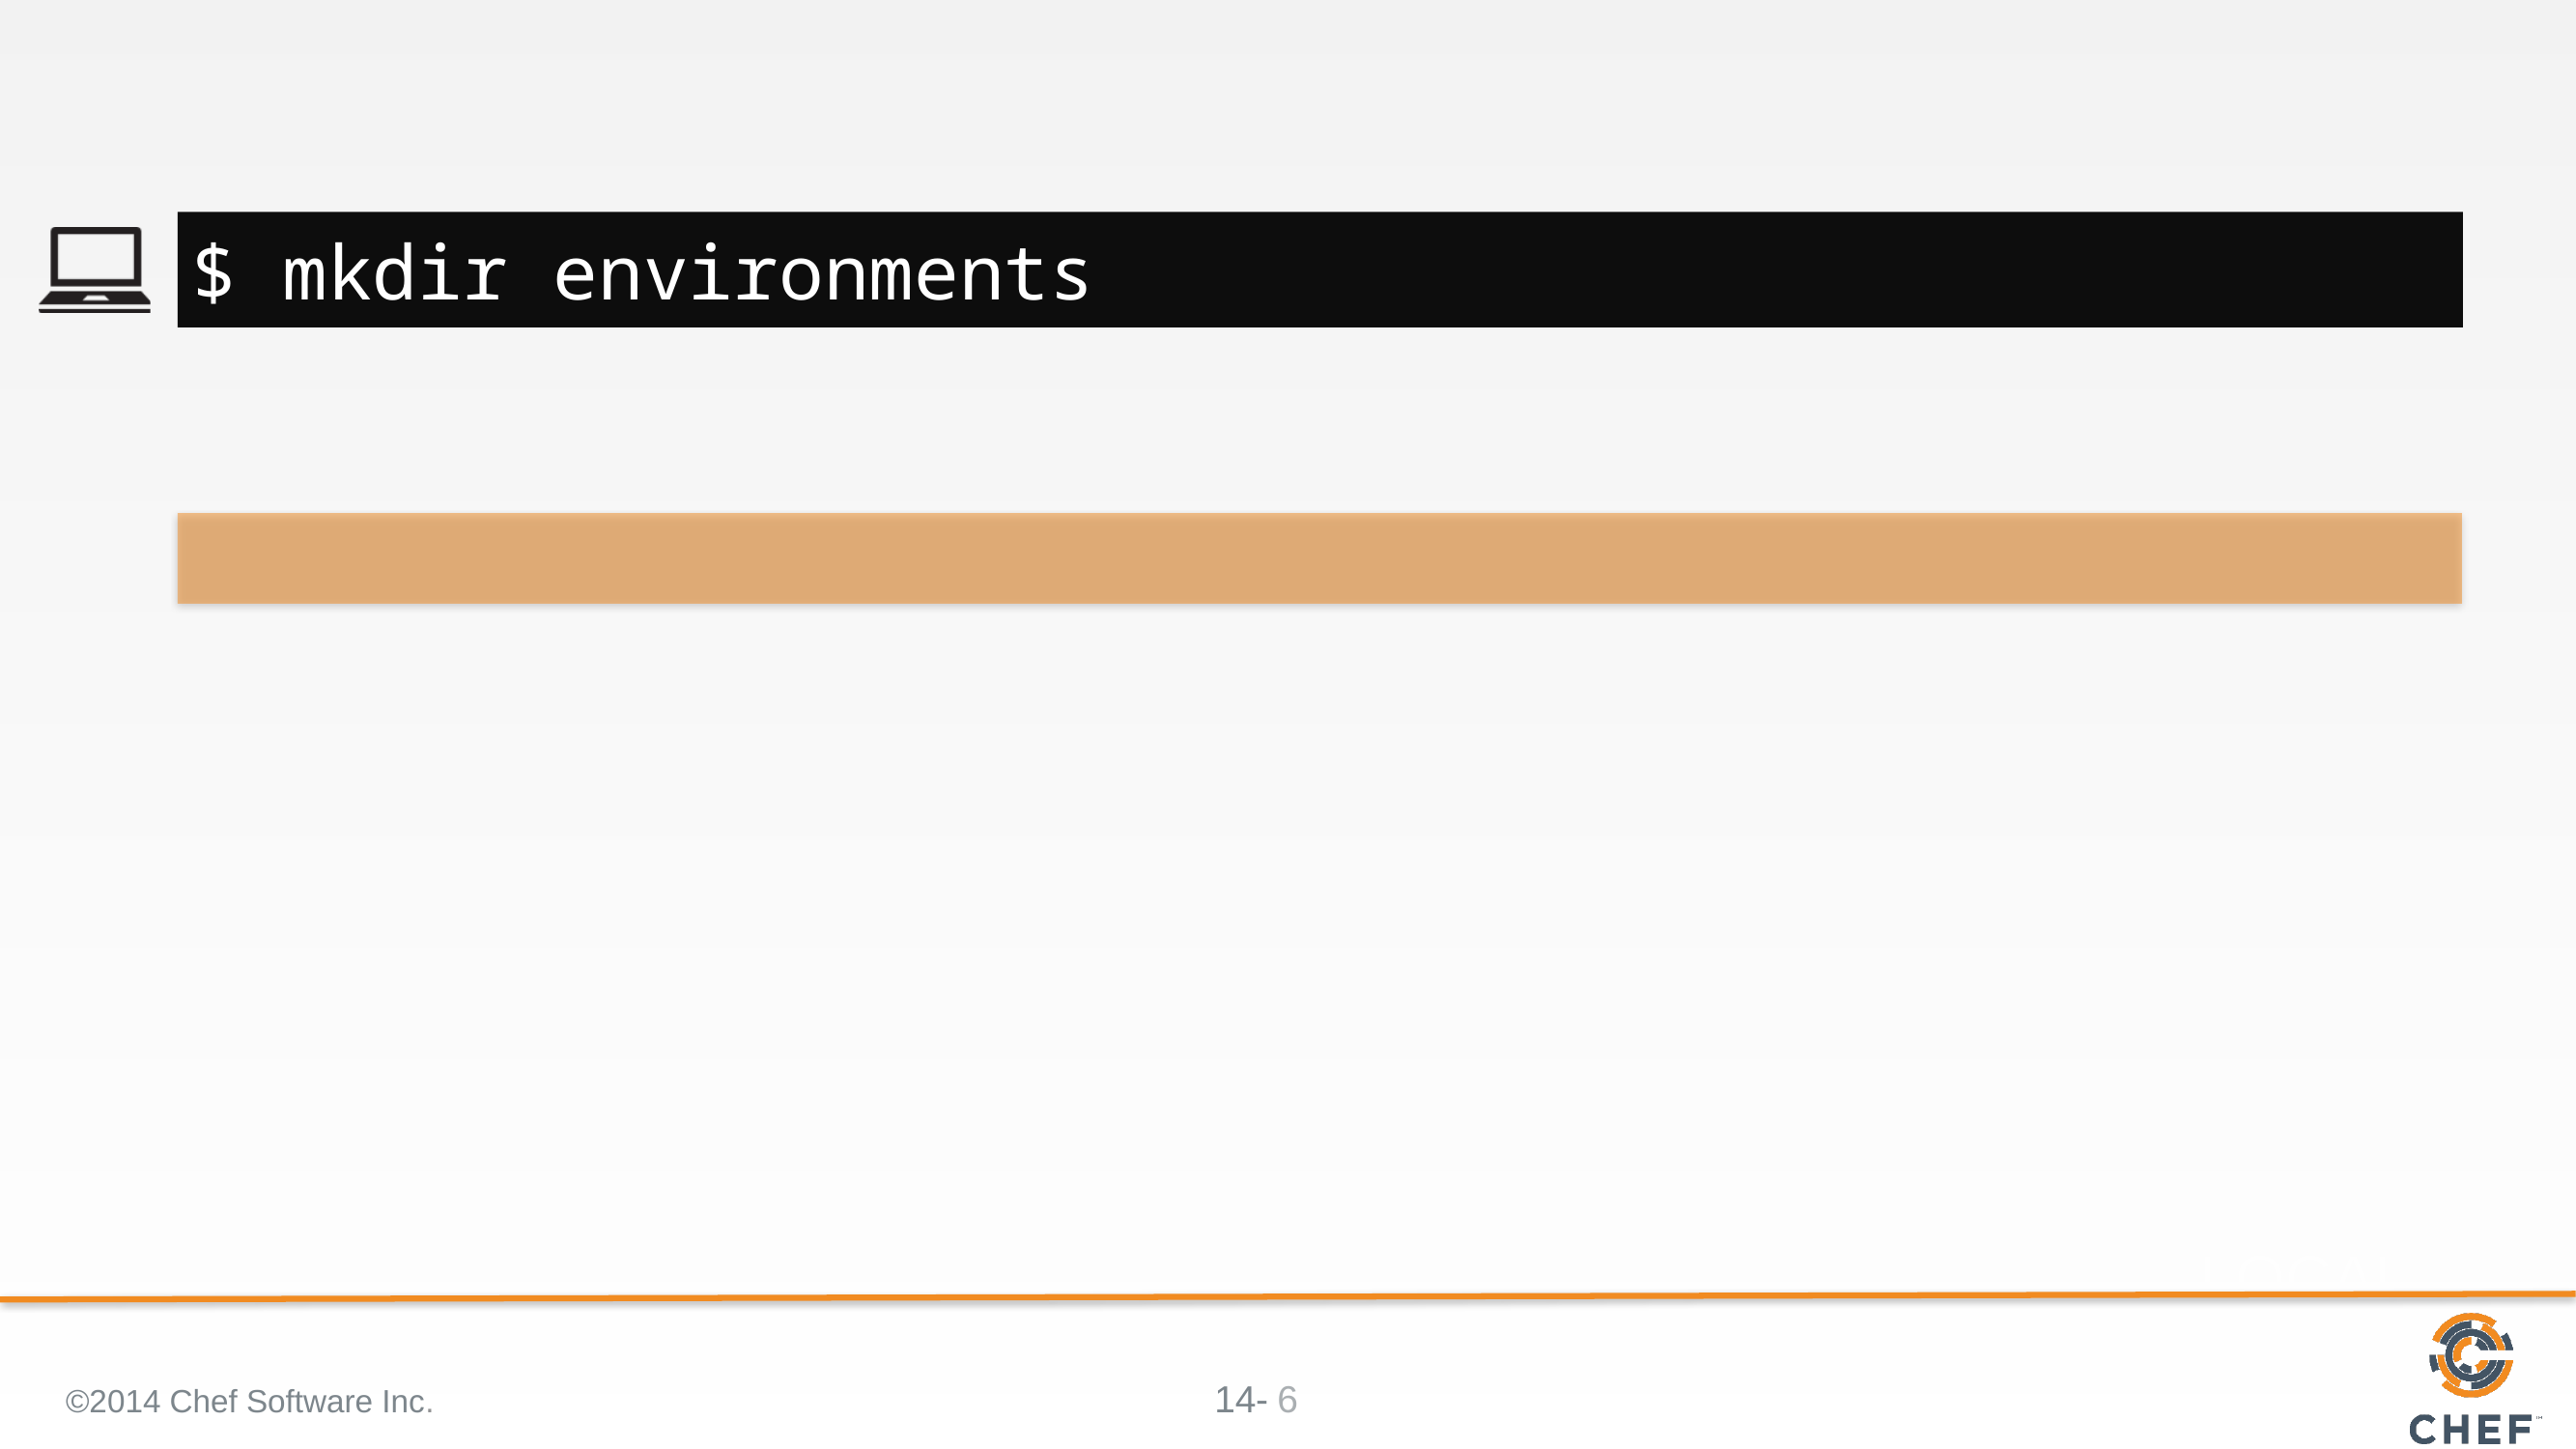

#
$ mkdir environments

©2014 Chef Software Inc.
6